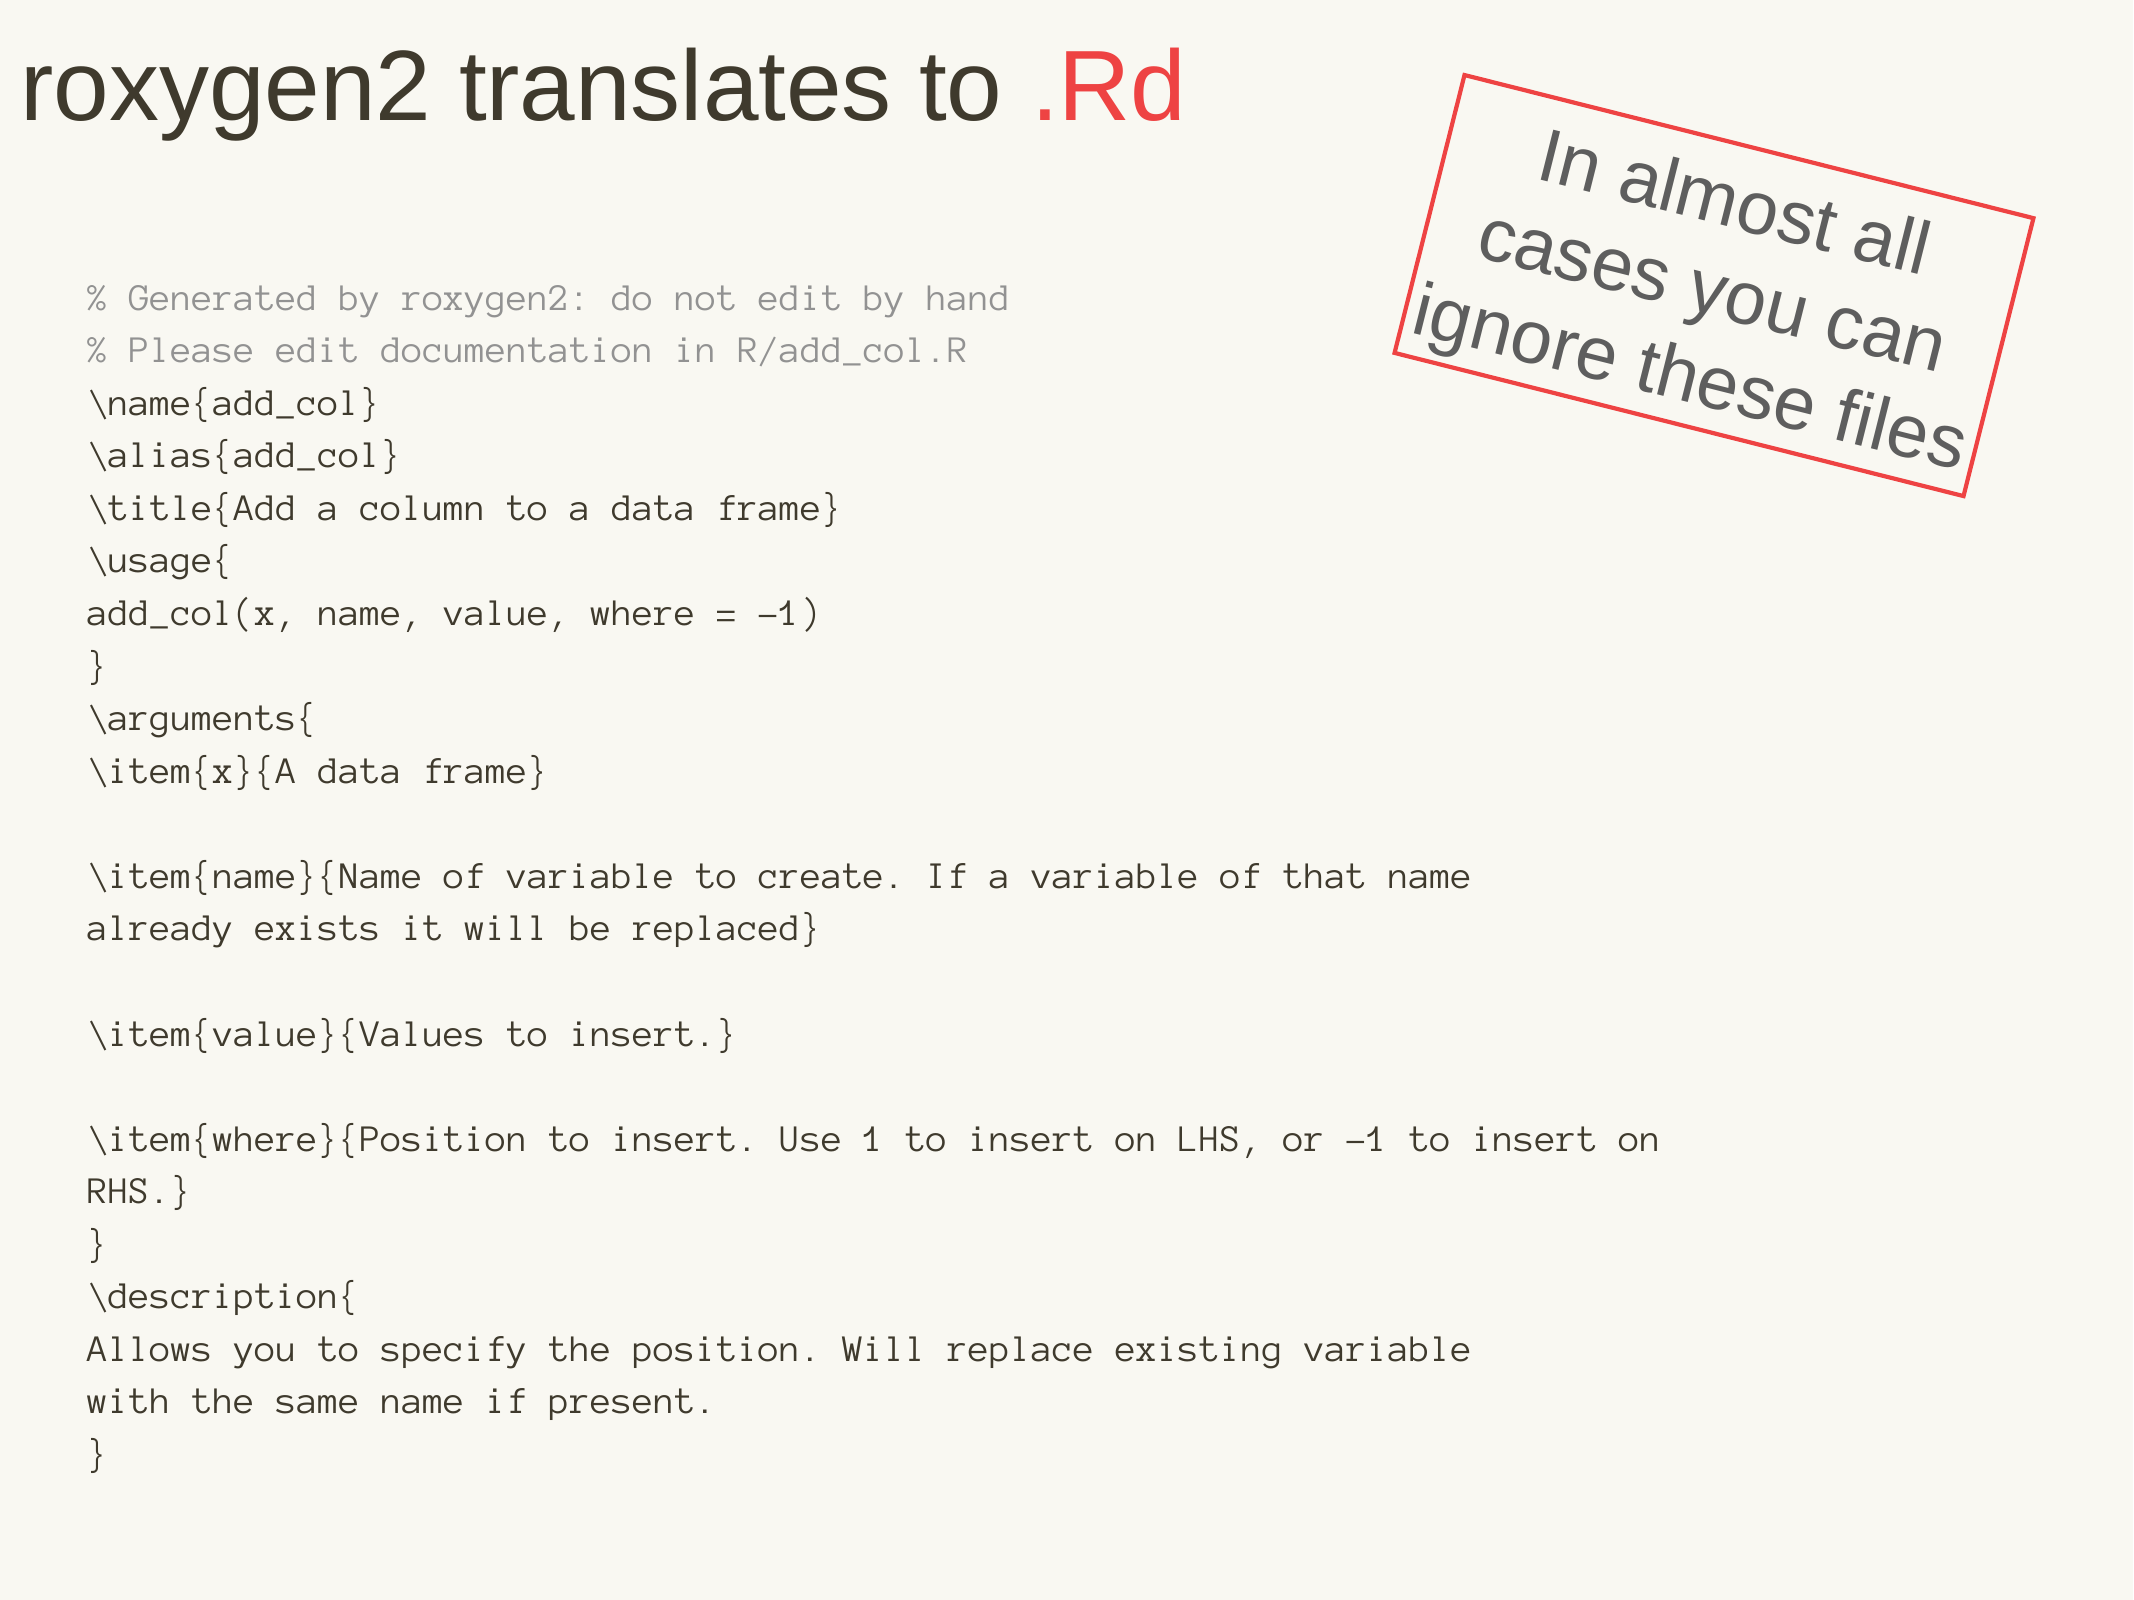

# roxygen2 translates to .Rd
In almost all cases you can ignore these files
% Generated by roxygen2: do not edit by hand
% Please edit documentation in R/add_col.R
\name{add_col}
\alias{add_col}
\title{Add a column to a data frame}
\usage{
add_col(x, name, value, where = -1)
}
\arguments{
\item{x}{A data frame}

\item{name}{Name of variable to create. If a variable of that name
already exists it will be replaced}

\item{value}{Values to insert.}

\item{where}{Position to insert. Use 1 to insert on LHS, or -1 to insert on
RHS.}
}
\description{
Allows you to specify the position. Will replace existing variable
with the same name if present.
}